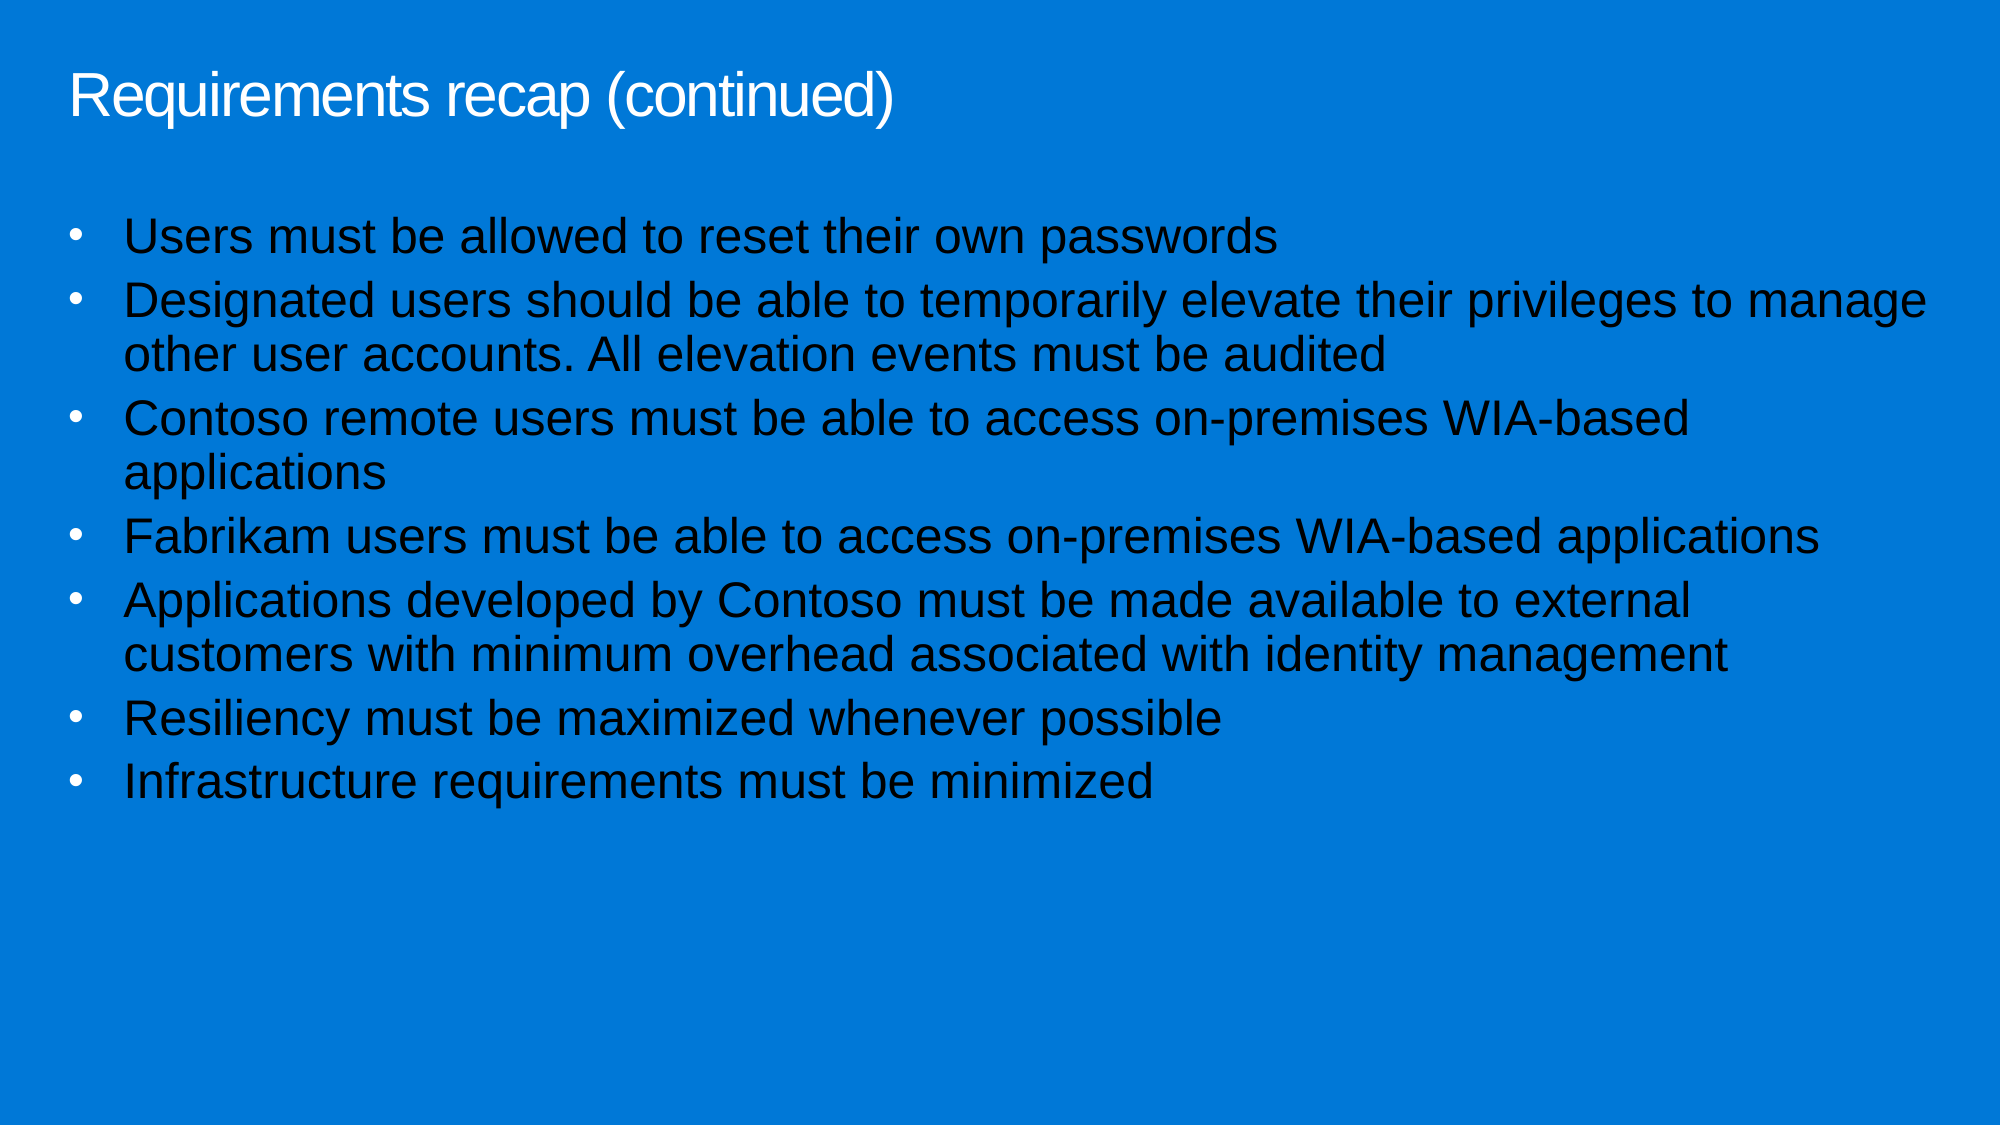

# Requirements recap (continued)
Users must be allowed to reset their own passwords
Designated users should be able to temporarily elevate their privileges to manage other user accounts. All elevation events must be audited
Contoso remote users must be able to access on-premises WIA-based applications
Fabrikam users must be able to access on-premises WIA-based applications
Applications developed by Contoso must be made available to external customers with minimum overhead associated with identity management
Resiliency must be maximized whenever possible
Infrastructure requirements must be minimized